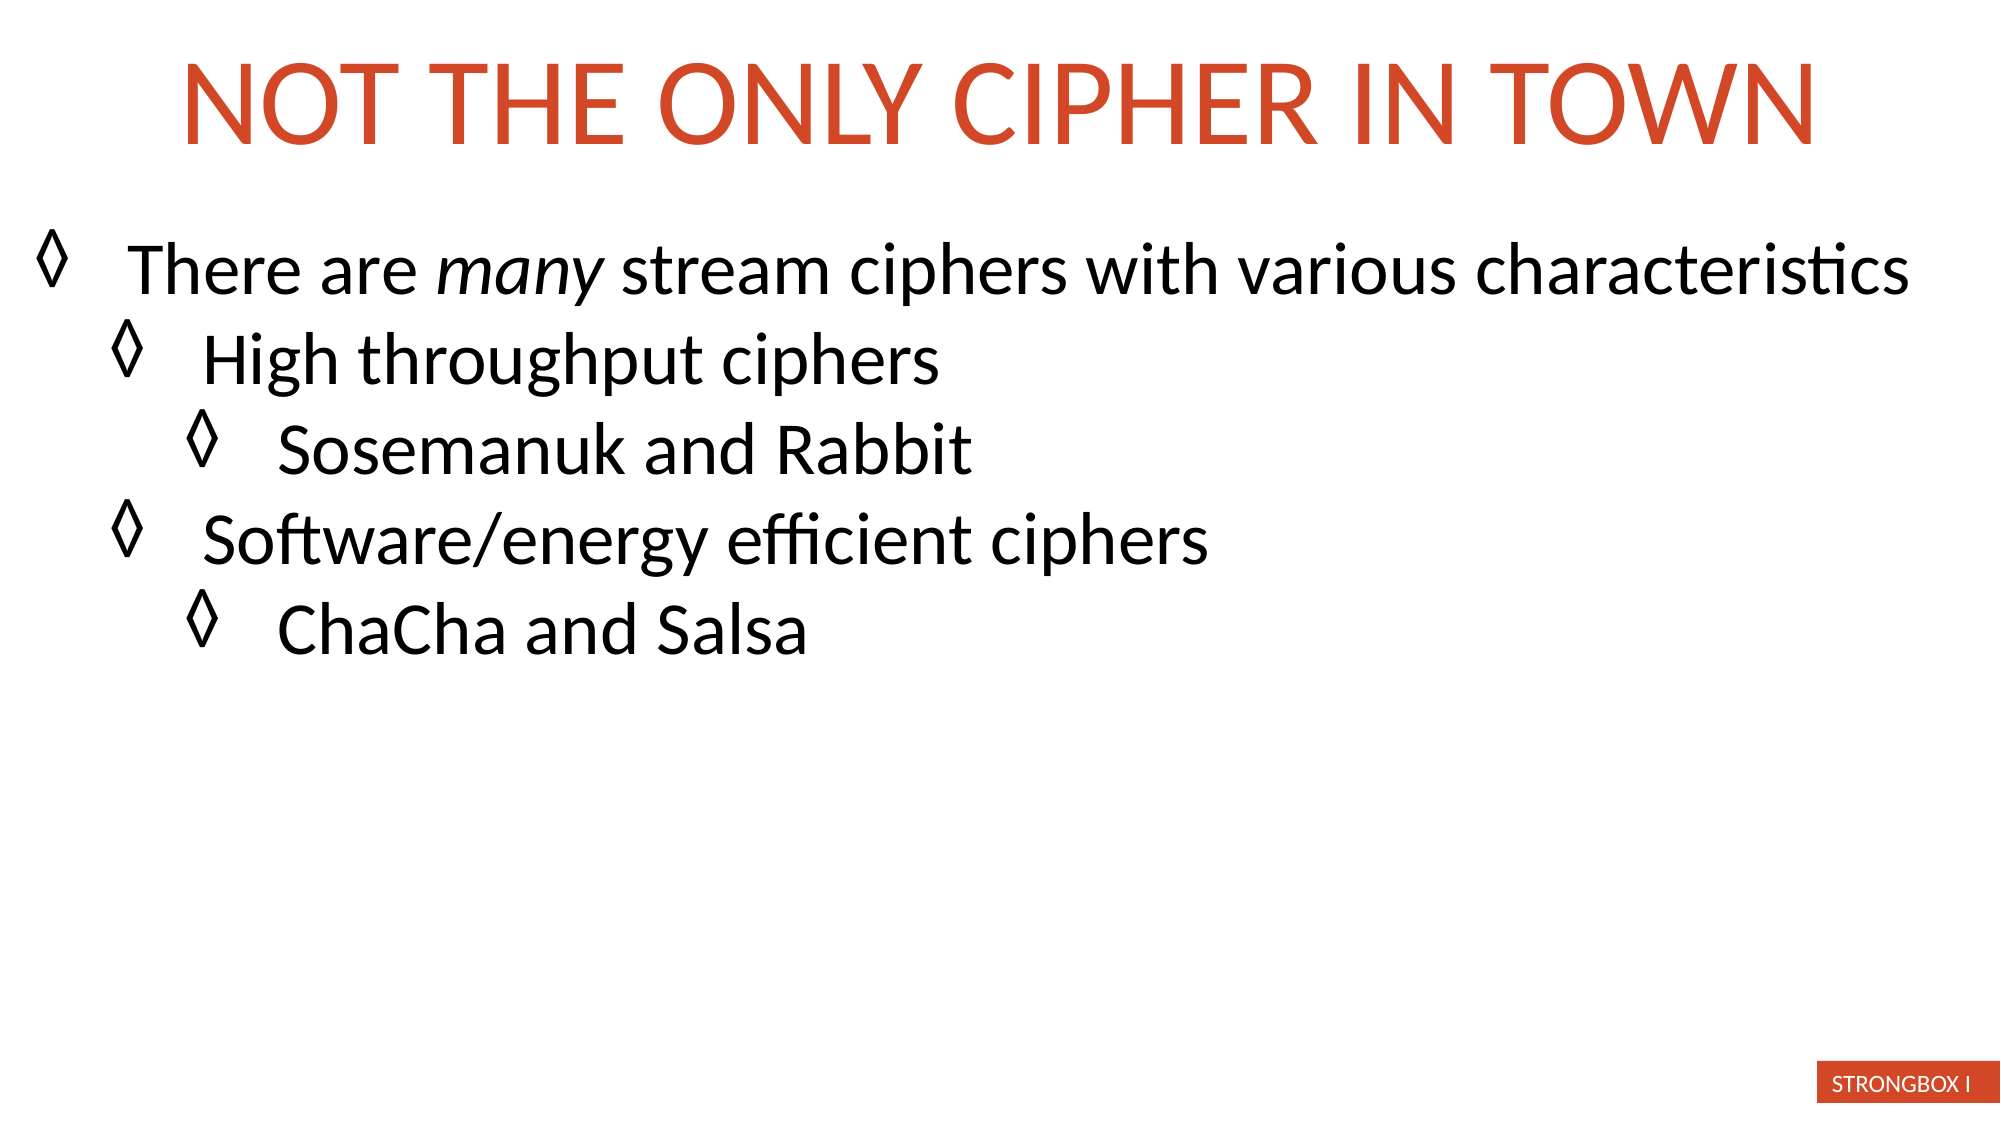

NOT THE ONLY CIPHER IN TOWN
There are many stream ciphers with various characteristics
High throughput ciphers
Sosemanuk and Rabbit
Software/energy efficient ciphers
ChaCha and Salsa
STRONGBOX I